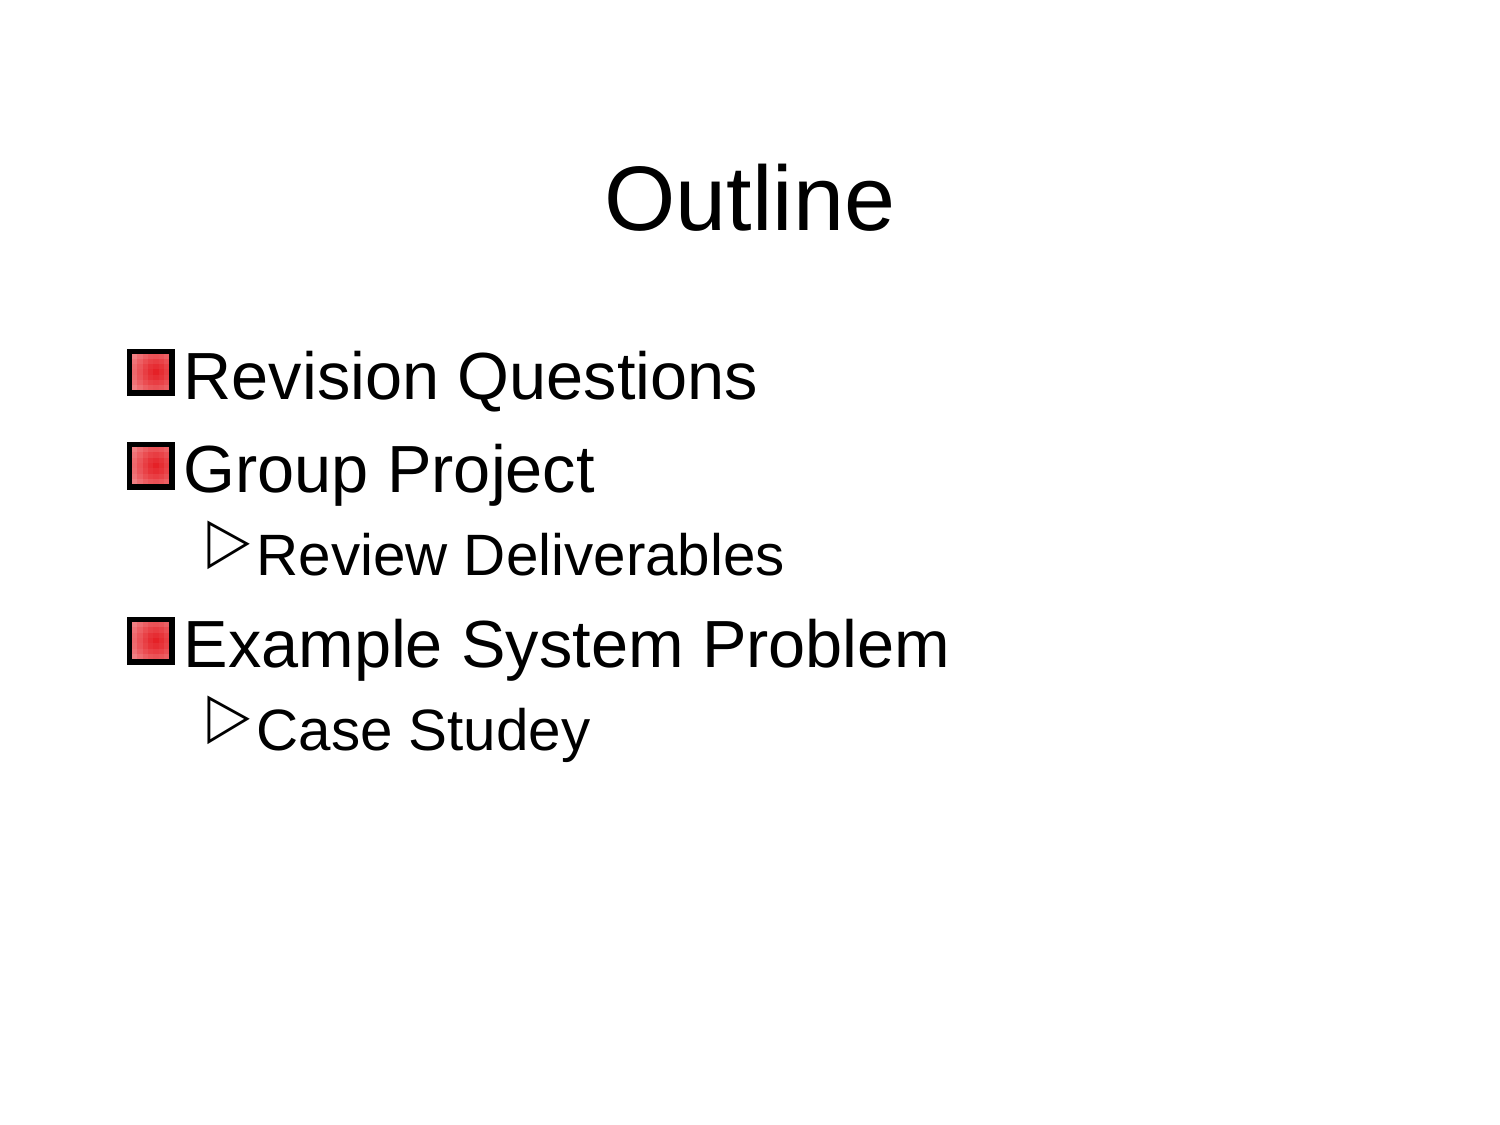

# Outline
Revision Questions
Group Project
Review Deliverables
Example System Problem
Case Studey